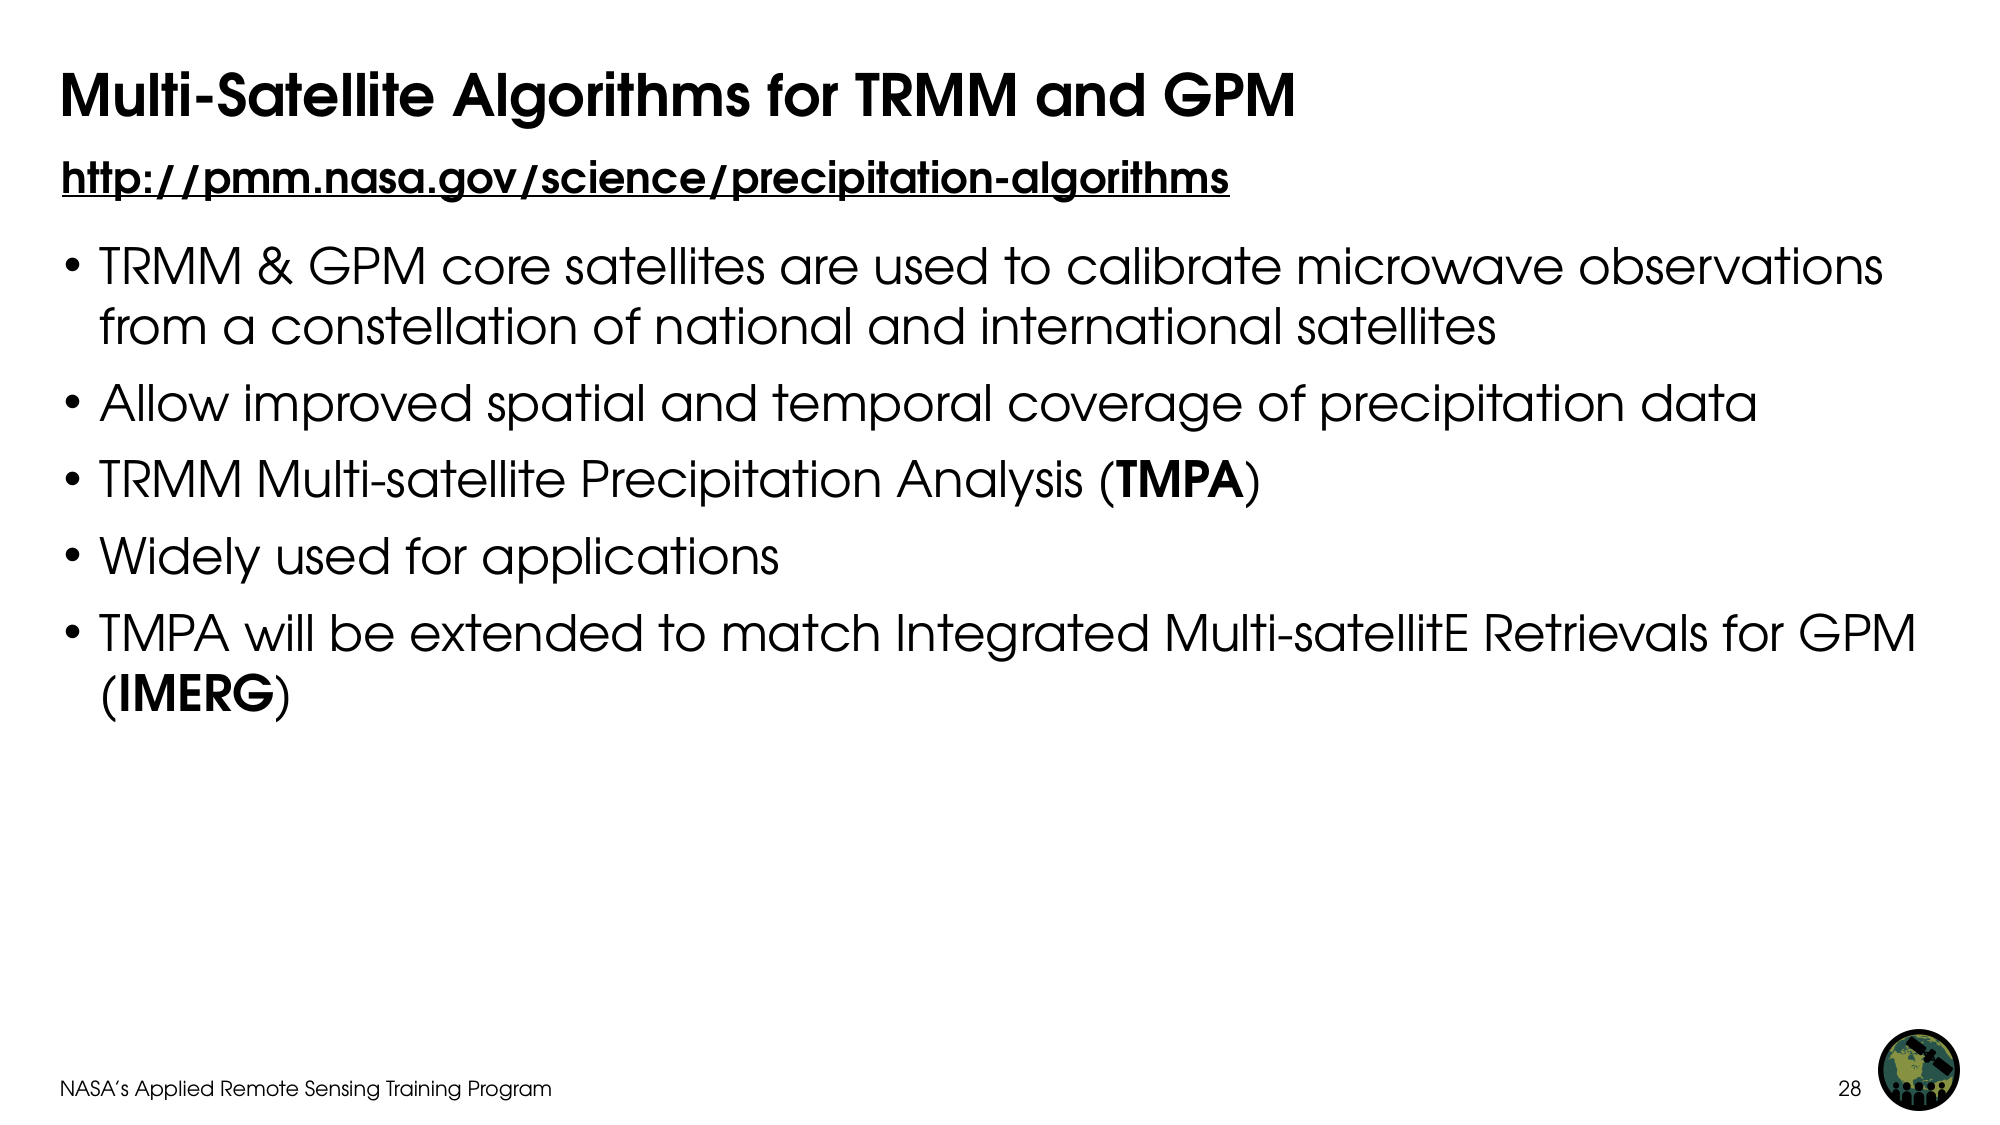

# Multi-Satellite Algorithms for TRMM and GPM
http://pmm.nasa.gov/science/precipitation-algorithms
TRMM & GPM core satellites are used to calibrate microwave observations from a constellation of national and international satellites
Allow improved spatial and temporal coverage of precipitation data
TRMM Multi-satellite Precipitation Analysis (TMPA)
Widely used for applications
TMPA will be extended to match Integrated Multi-satellitE Retrievals for GPM (IMERG)